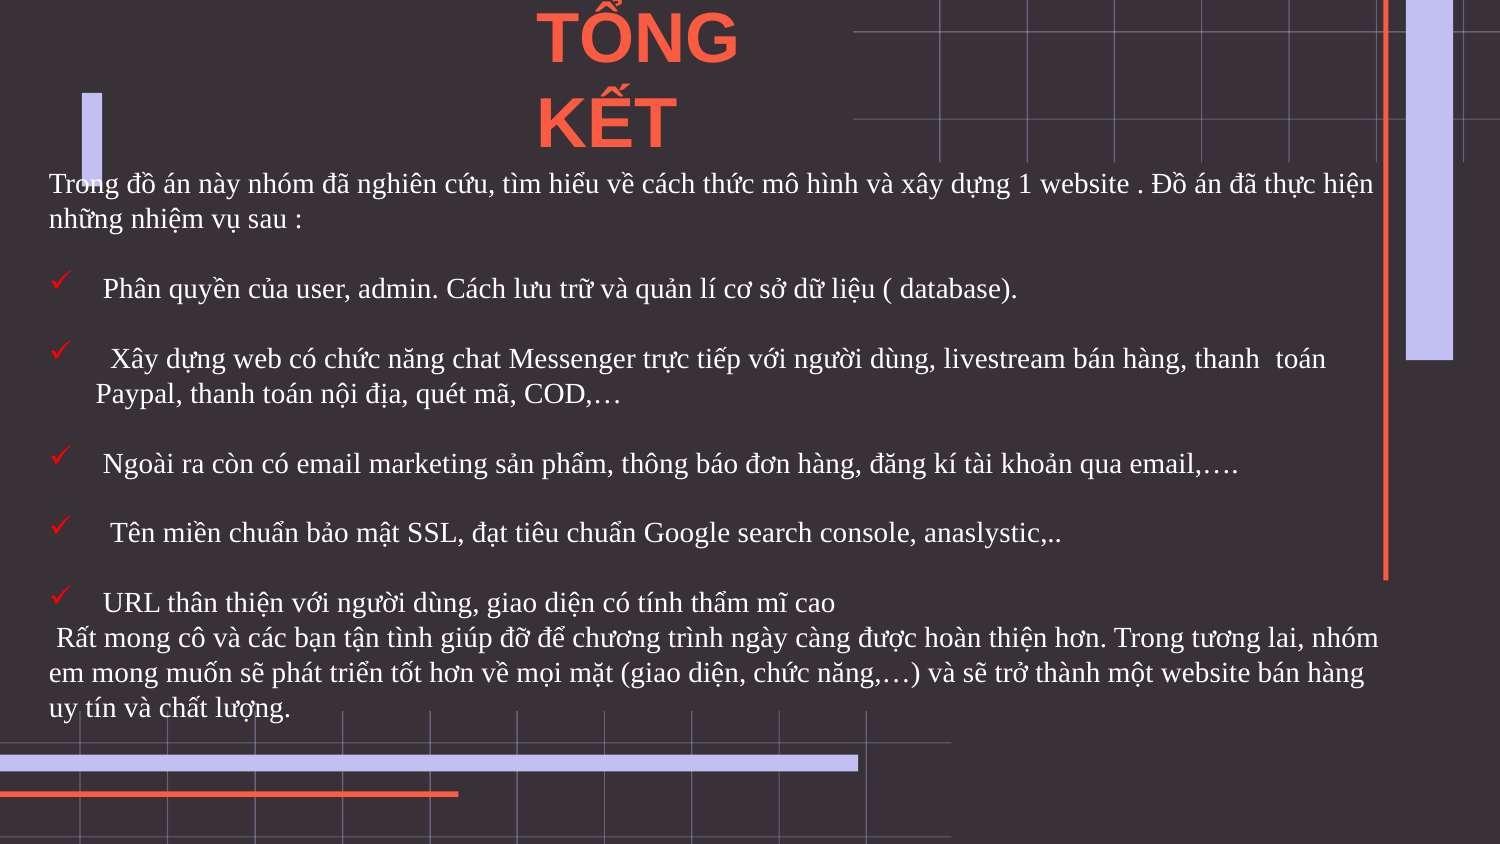

TỔNG KẾT
Trong đồ án này nhóm đã nghiên cứu, tìm hiểu về cách thức mô hình và xây dựng 1 website . Đồ án đã thực hiện những nhiệm vụ sau :

 Phân quyền của user, admin. Cách lưu trữ và quản lí cơ sở dữ liệu ( database).

  Xây dựng web có chức năng chat Messenger trực tiếp với người dùng, livestream bán hàng, thanh  toán Paypal, thanh toán nội địa, quét mã, COD,…

 Ngoài ra còn có email marketing sản phẩm, thông báo đơn hàng, đăng kí tài khoản qua email,….

  Tên miền chuẩn bảo mật SSL, đạt tiêu chuẩn Google search console, anaslystic,..

 URL thân thiện với người dùng, giao diện có tính thẩm mĩ cao
 Rất mong cô và các bạn tận tình giúp đỡ để chương trình ngày càng được hoàn thiện hơn. Trong tương lai, nhóm em mong muốn sẽ phát triển tốt hơn về mọi mặt (giao diện, chức năng,…) và sẽ trở thành một website bán hàng uy tín và chất lượng.